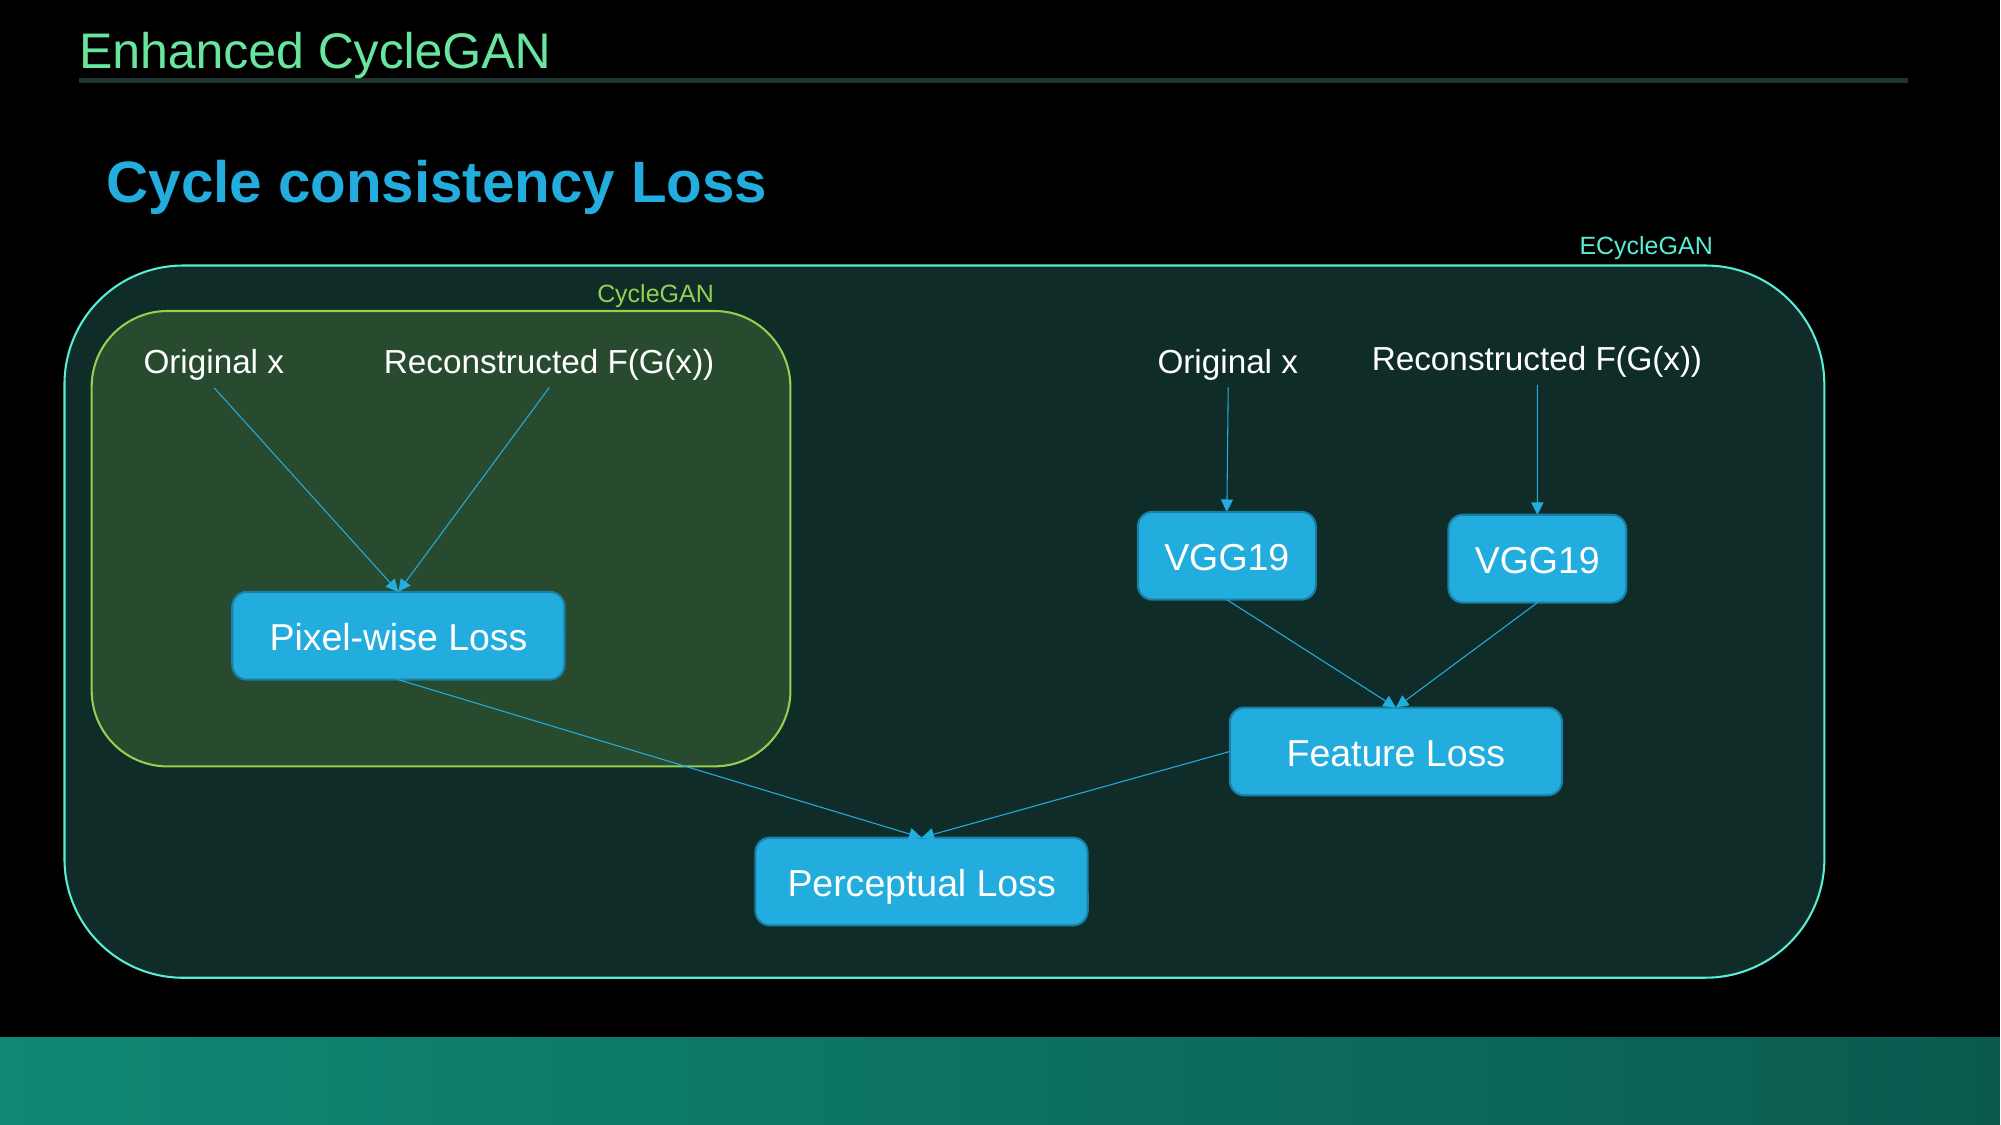

Enhanced CycleGAN
Cycle consistency Loss
ECycleGAN

CycleGAN

Reconstructed F(G(x))
Reconstructed F(G(x))
Original x
Original x
VGG19
VGG19
Pixel-wise Loss
Feature Loss
Perceptual Loss